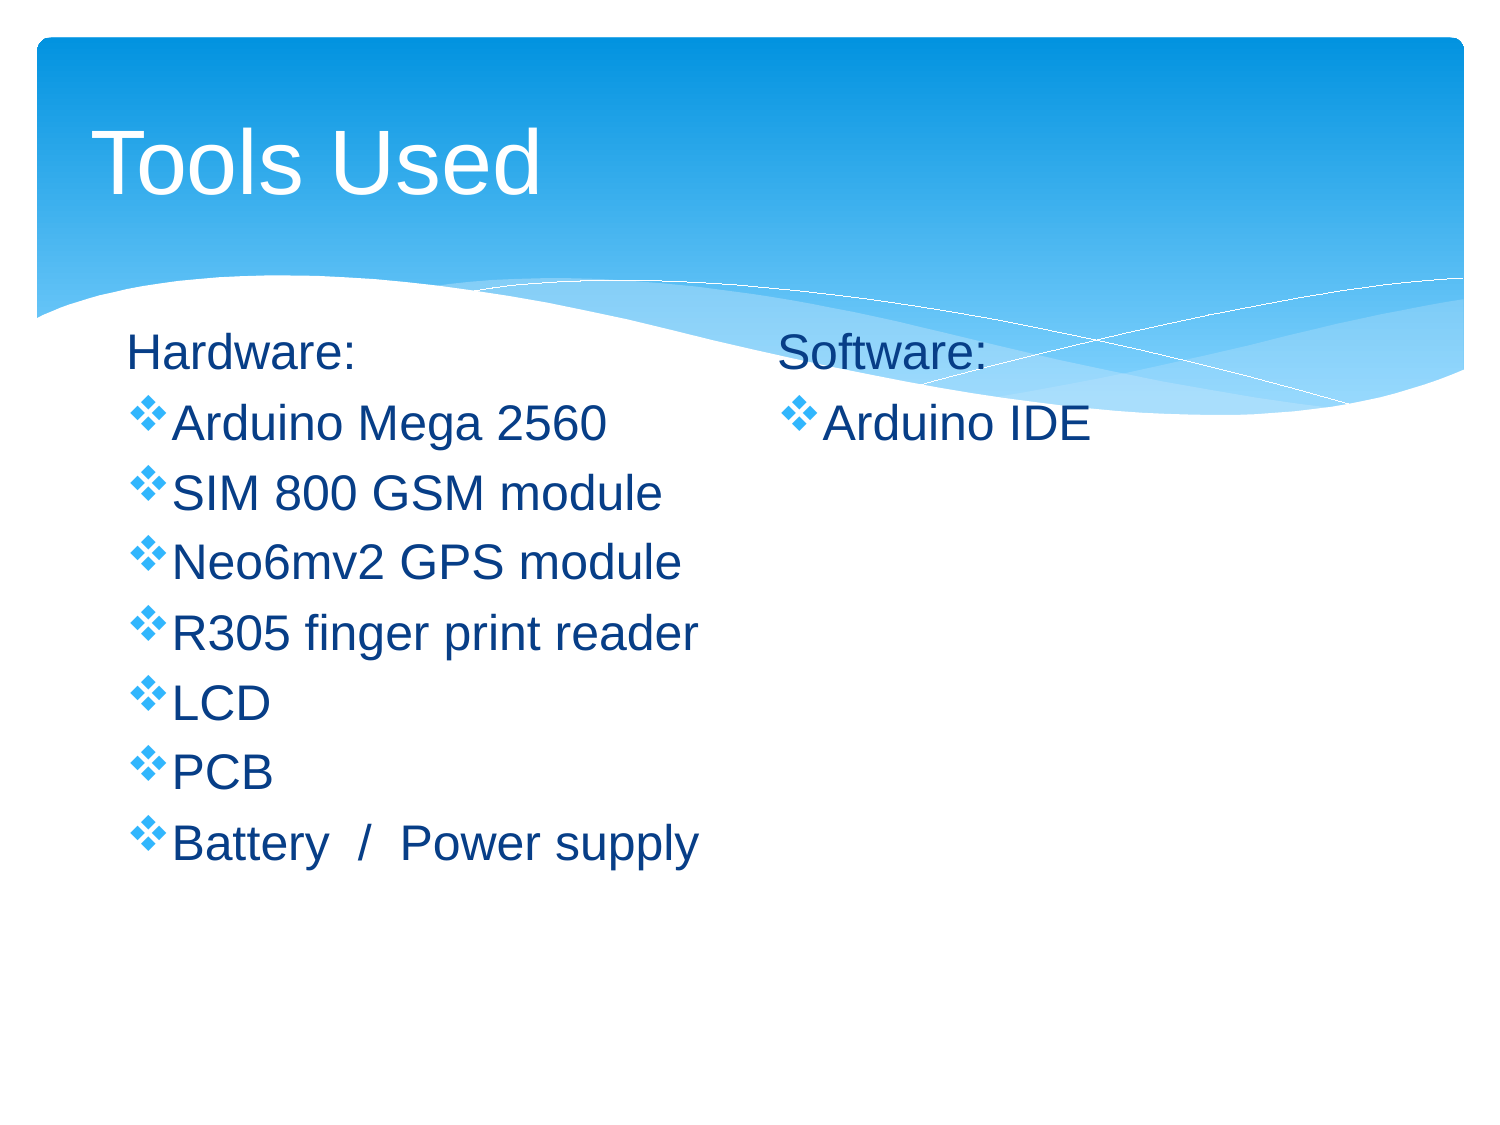

# Tools Used
Hardware:
Arduino Mega 2560
SIM 800 GSM module
Neo6mv2 GPS module
R305 finger print reader
LCD
PCB
Battery  /  Power supply

Software:
Arduino IDE